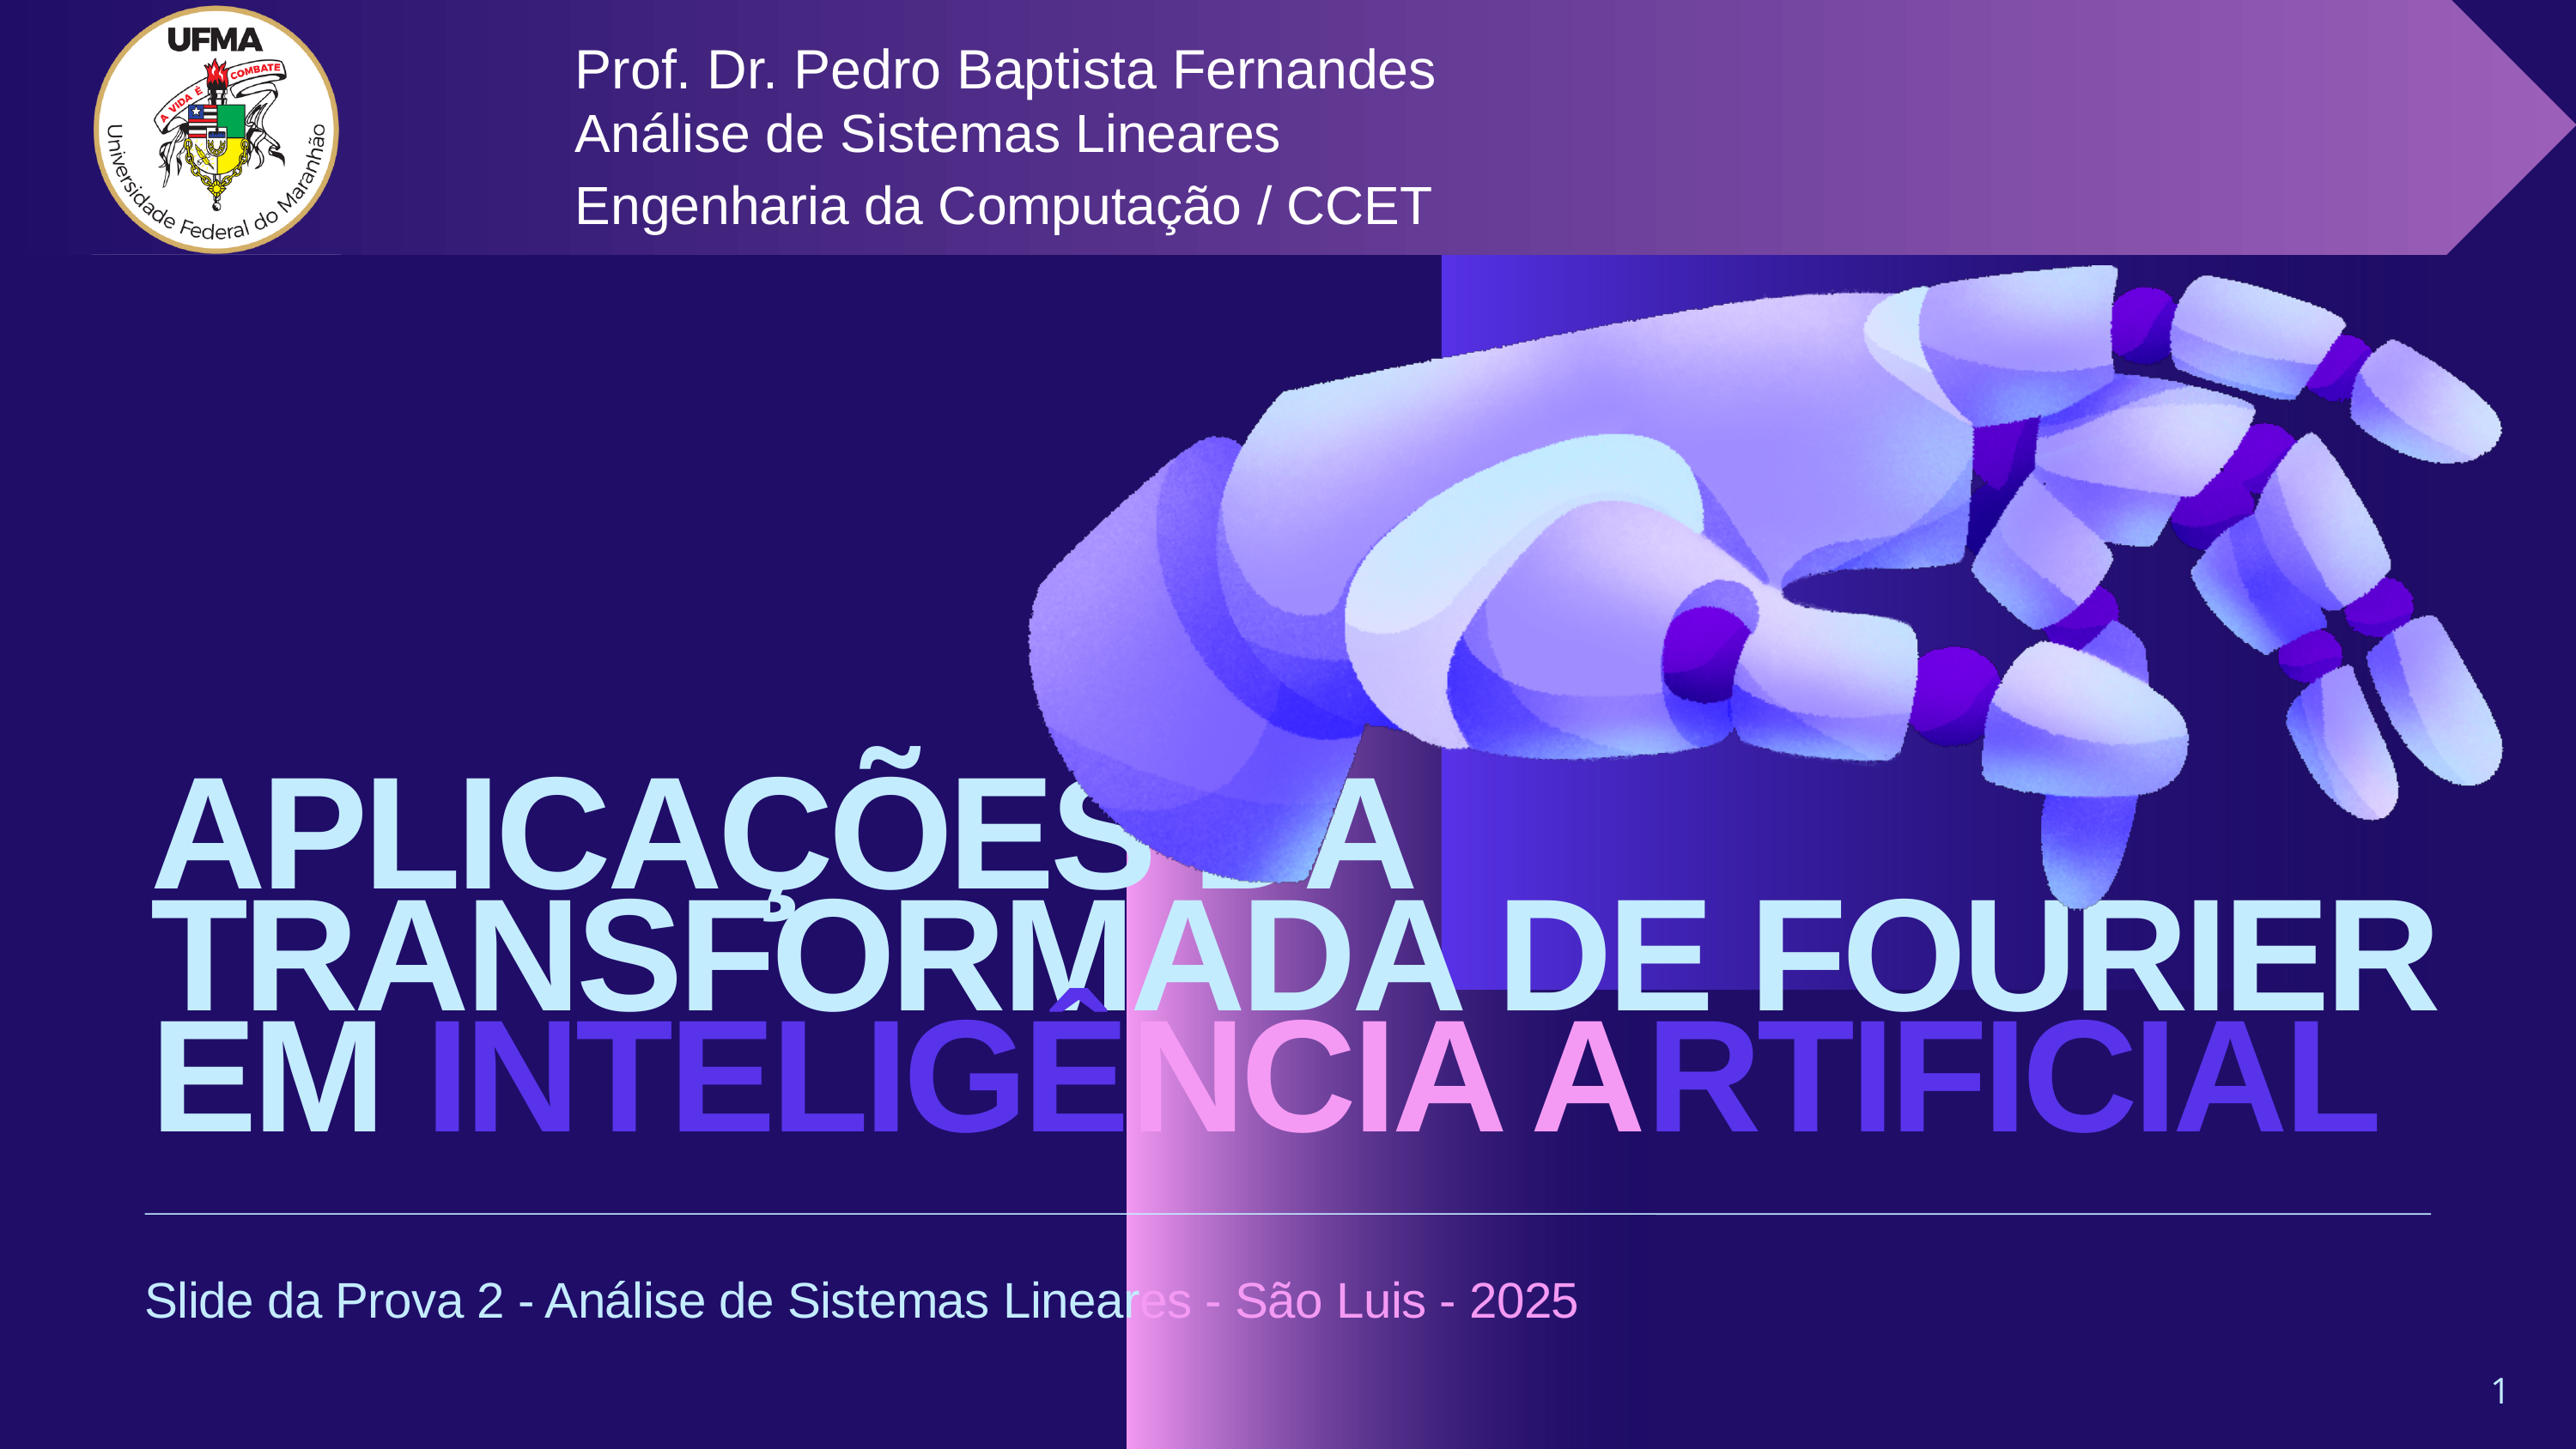

Prof. Dr. Pedro Baptista Fernandes

Análise de Sistemas Lineares
Engenharia da Computação / CCET

APLICAÇÕES DA TRANSFORMADA DE FOURIER EM INTELIGÊNCIA ARTIFICIAL

Slide da Prova 2 - Análise de Sistemas Lineares - São Luis - 2025
1